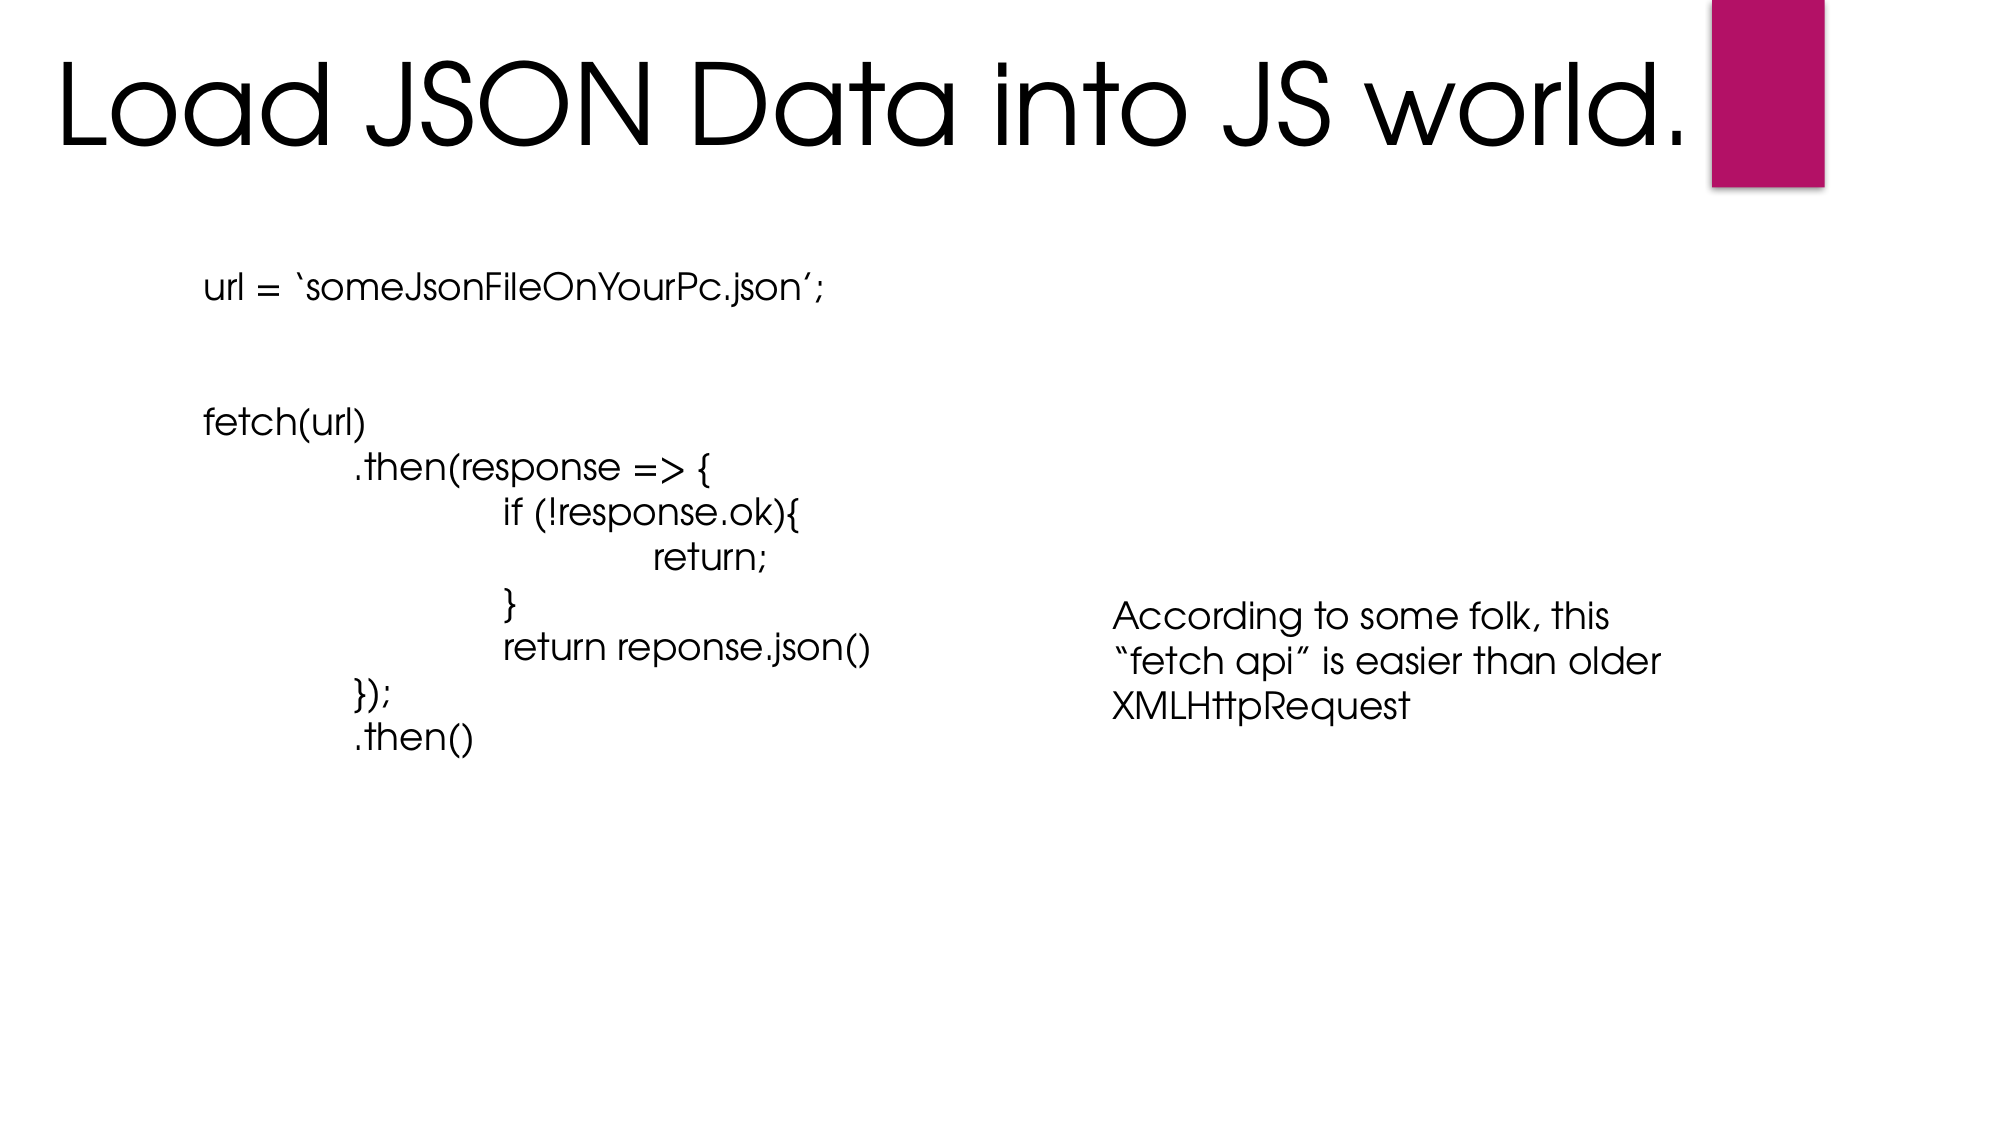

Load JSON Data into JS world.
url = ‘someJsonFileOnYourPc.json’;

fetch(url)
	.then(response => {
		if (!response.ok){
			return;
		}
		return reponse.json()
	});
	.then()
According to some folk, this “fetch api” is easier than older XMLHttpRequest